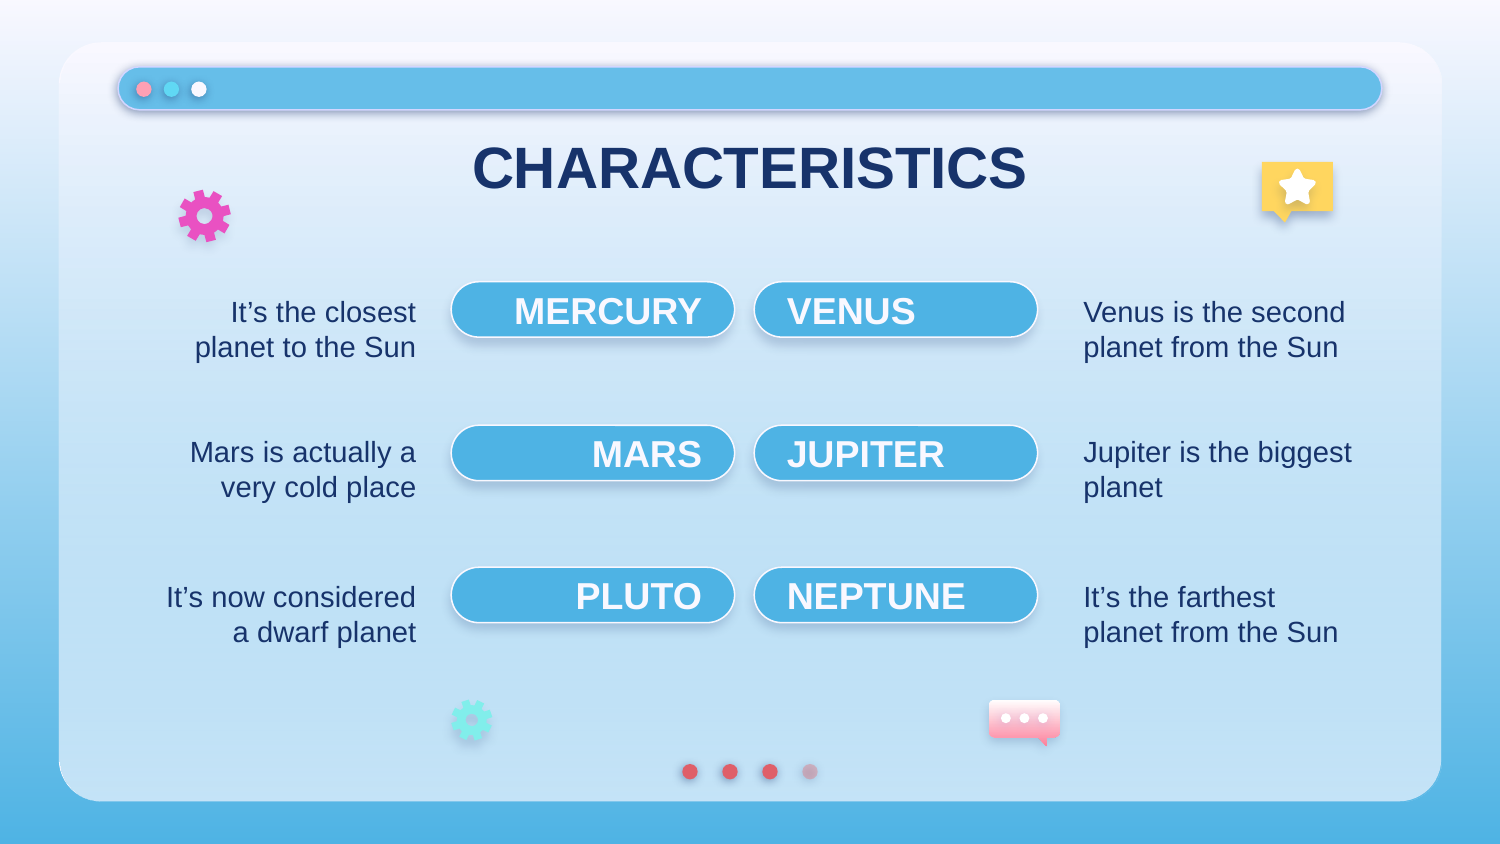

# CHARACTERISTICS

Venus is the second planet from the Sun
It’s the closest planet to the Sun

MERCURY
VENUS
Mars is actually a very cold place
Jupiter is the biggest planet

MARS
JUPITER
It’s the farthest planet from the Sun
It’s now considered a dwarf planet

PLUTO
NEPTUNE